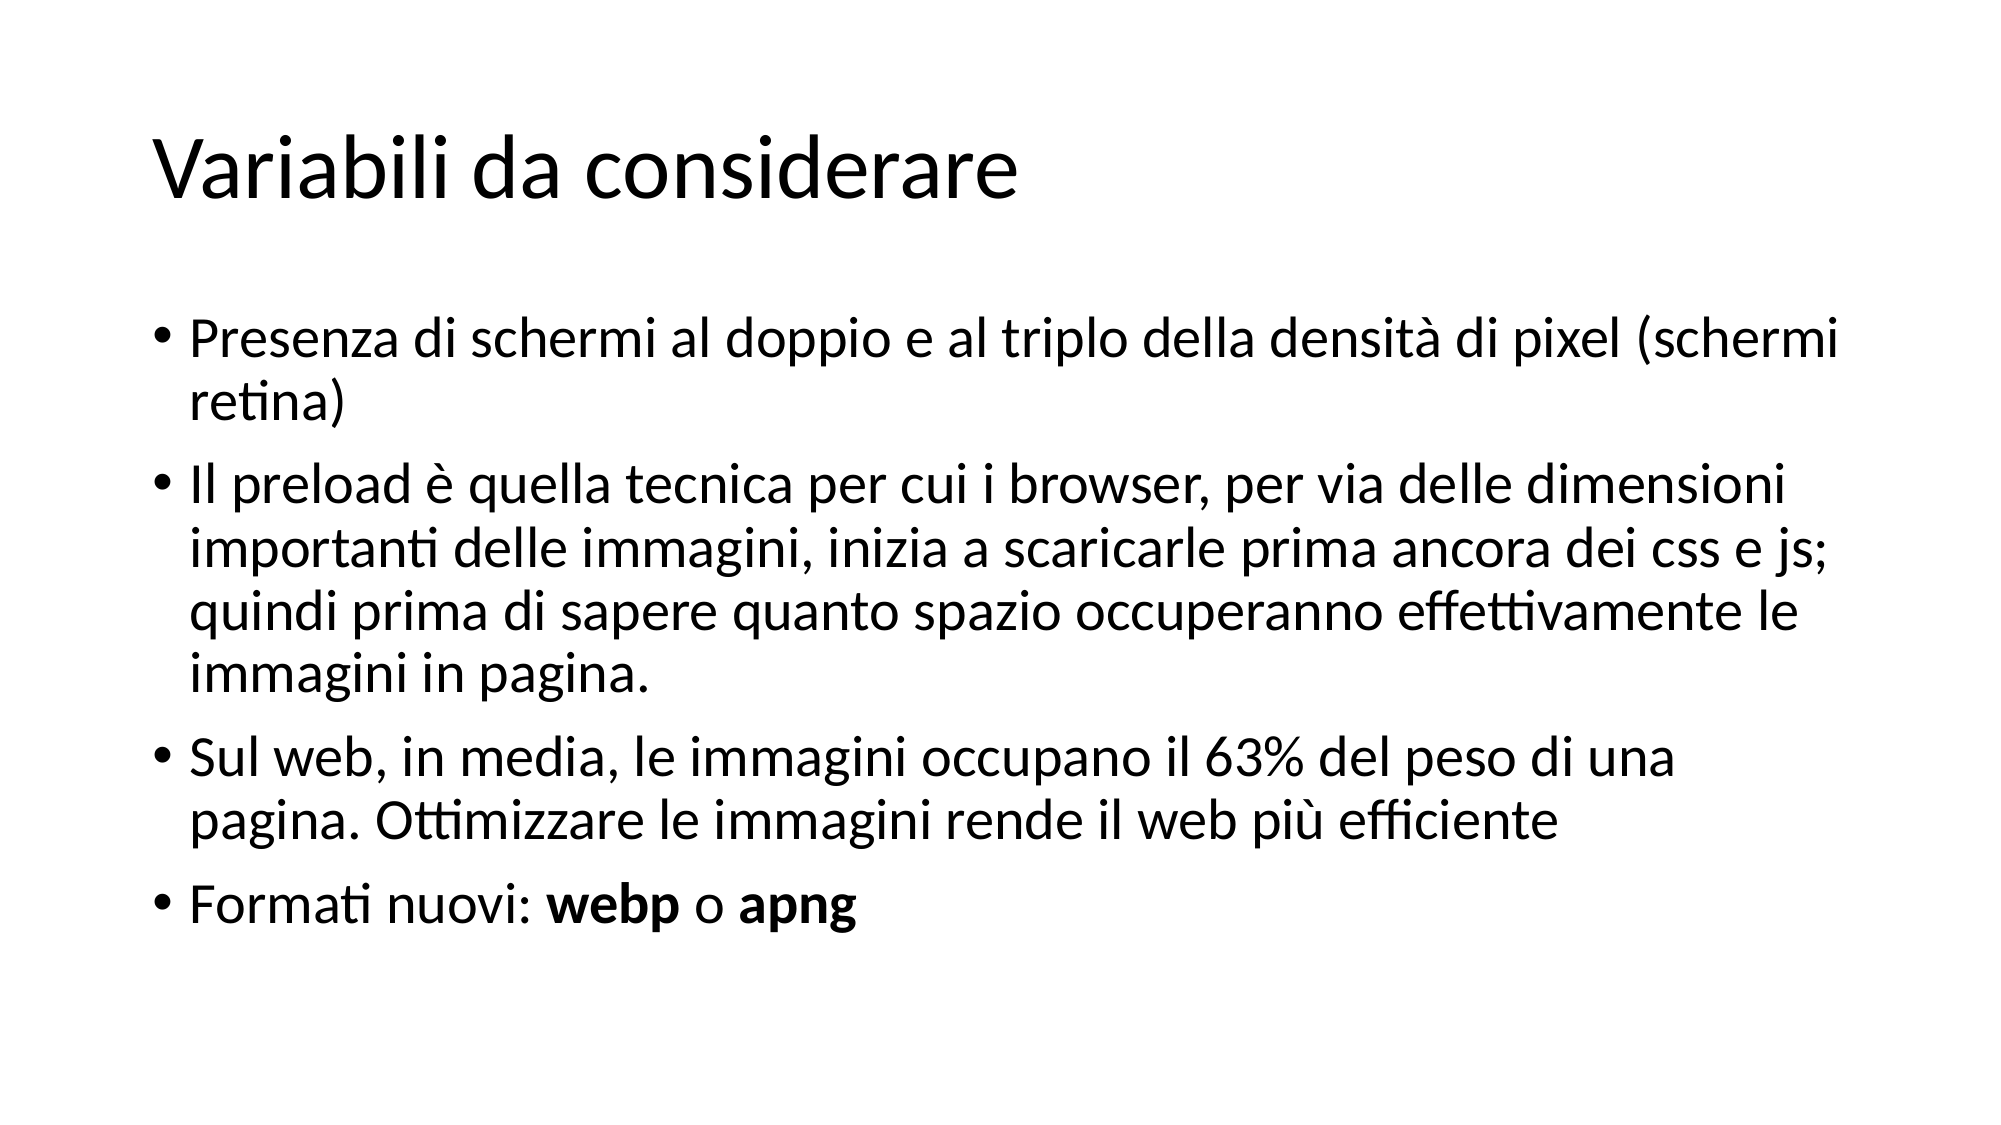

# Variabili da considerare
Presenza di schermi al doppio e al triplo della densità di pixel (schermi retina)
Il preload è quella tecnica per cui i browser, per via delle dimensioni importanti delle immagini, inizia a scaricarle prima ancora dei css e js; quindi prima di sapere quanto spazio occuperanno effettivamente le immagini in pagina.
Sul web, in media, le immagini occupano il 63% del peso di una pagina. Ottimizzare le immagini rende il web più efficiente
Formati nuovi: webp o apng